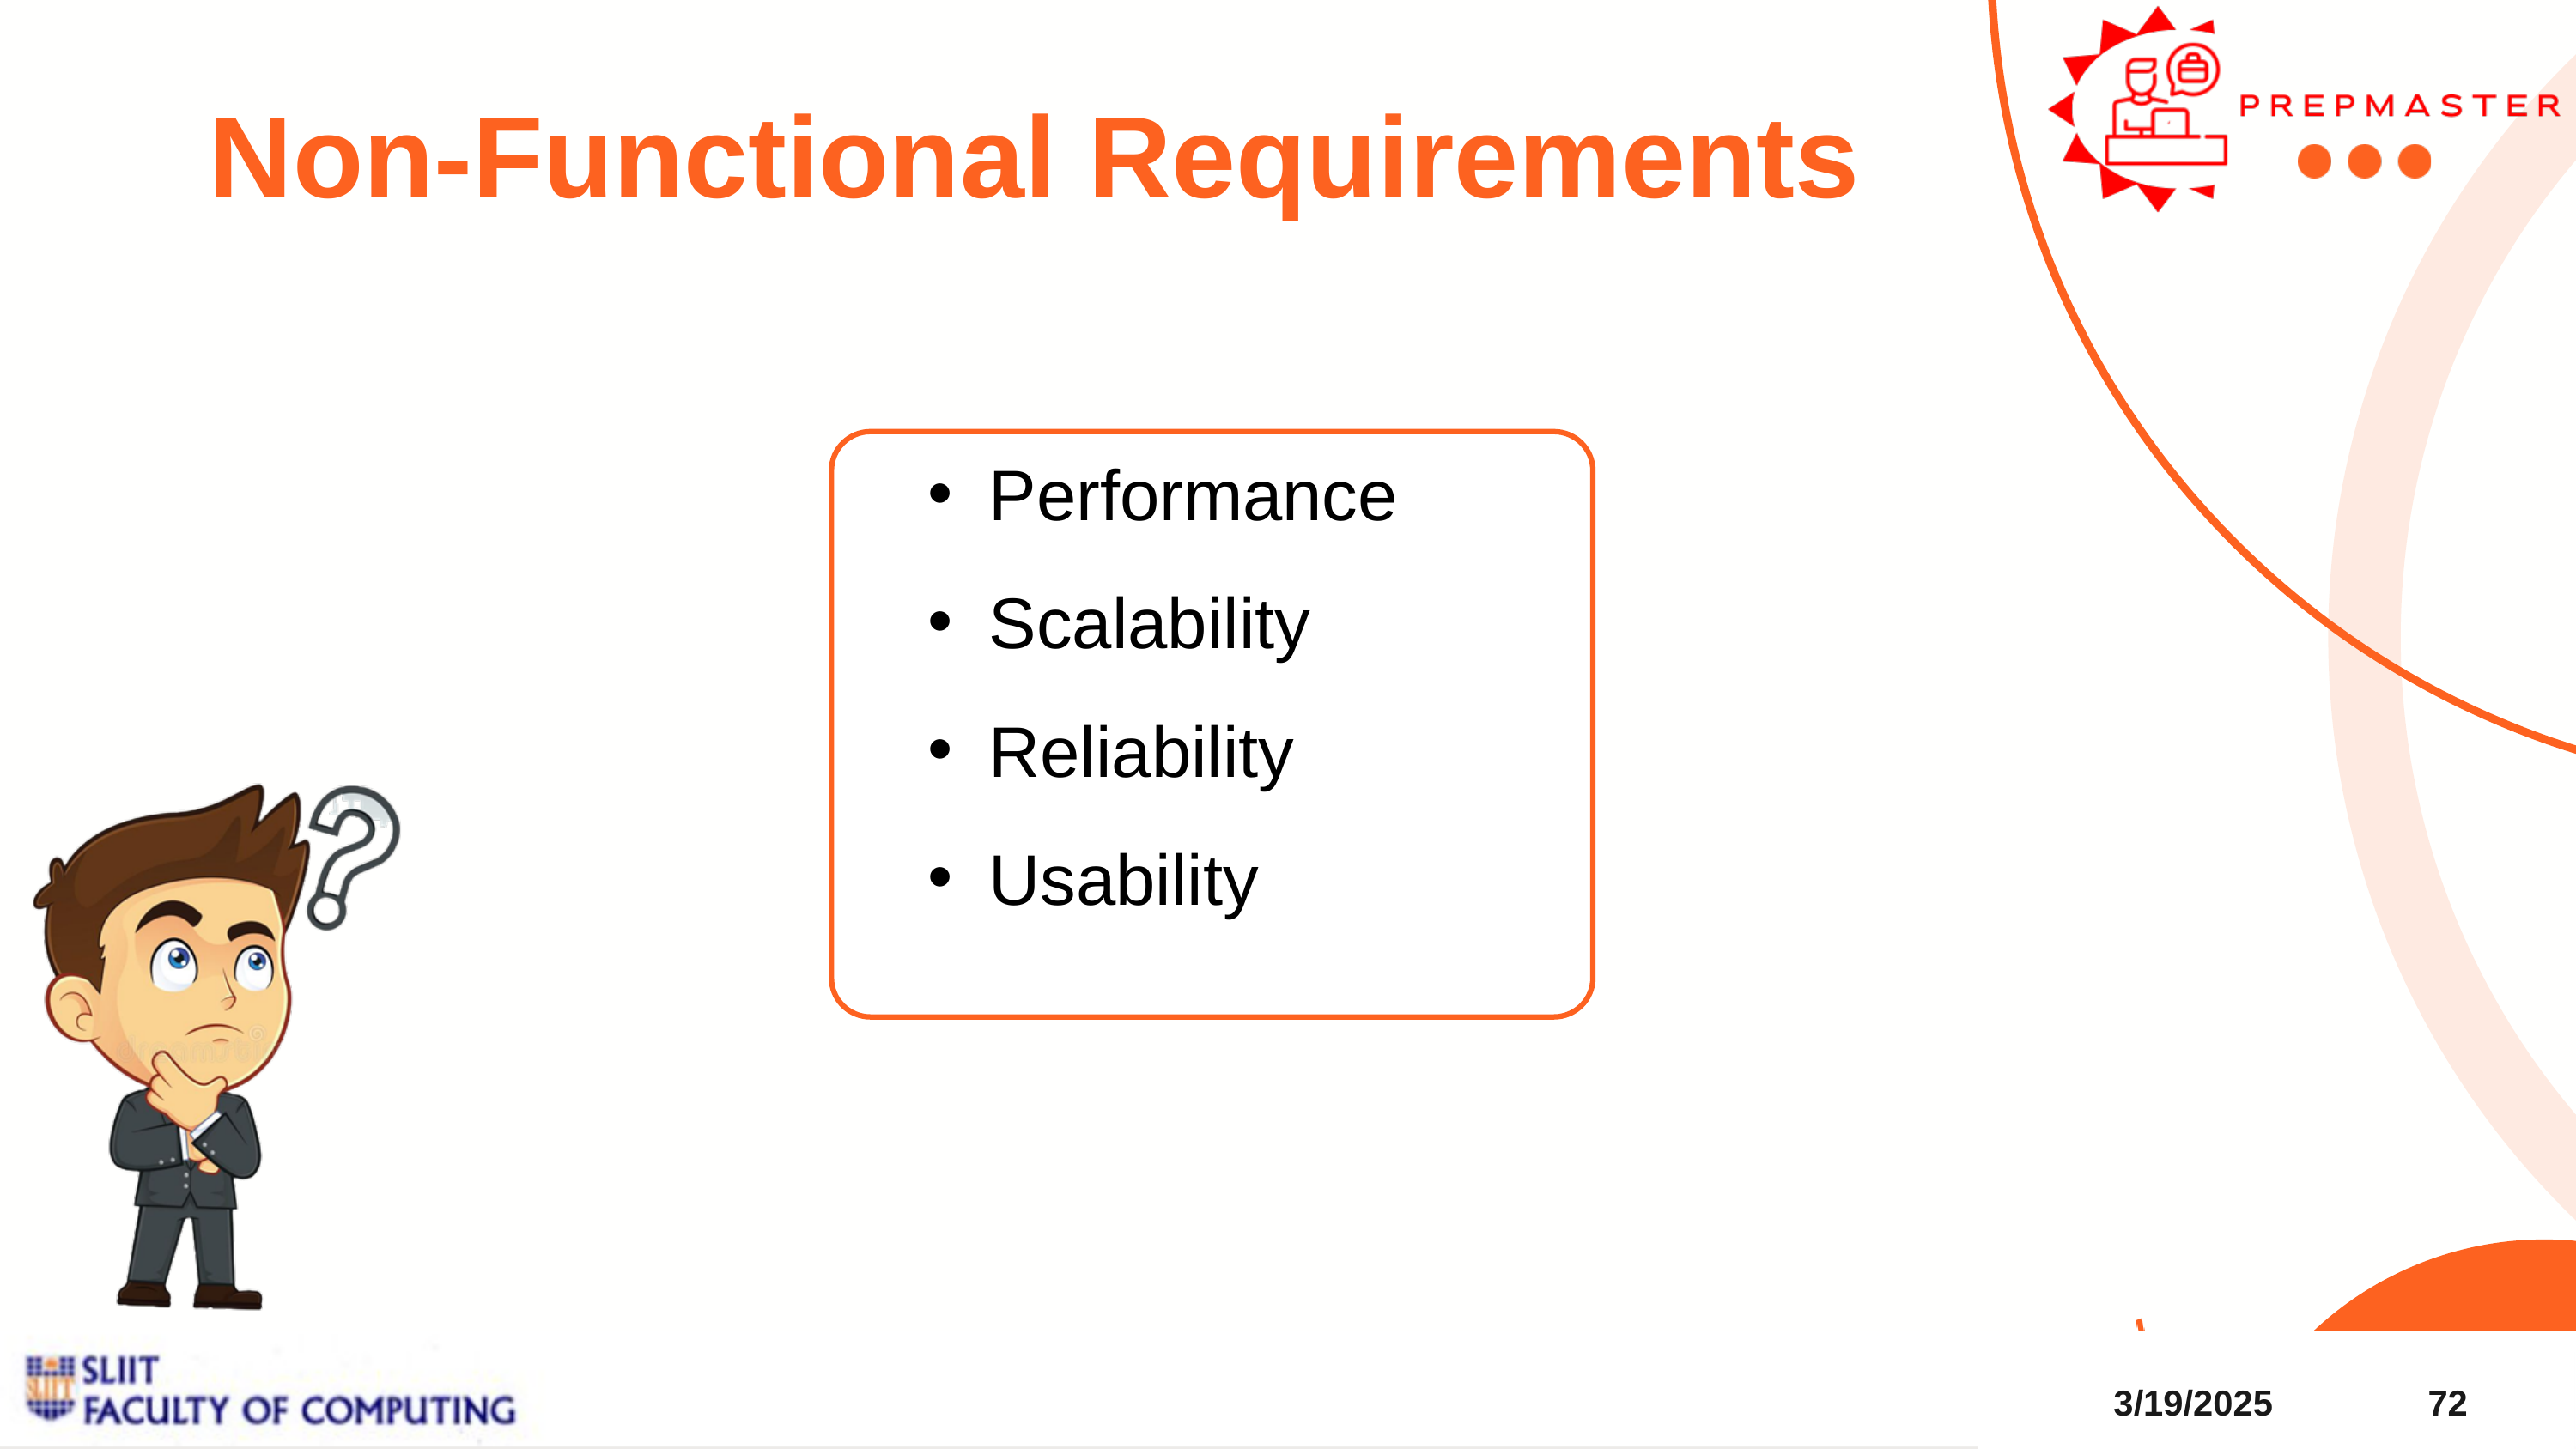

Non-Functional Requirements

Performance
Scalability
Reliability
Usability

3/19/2025
72